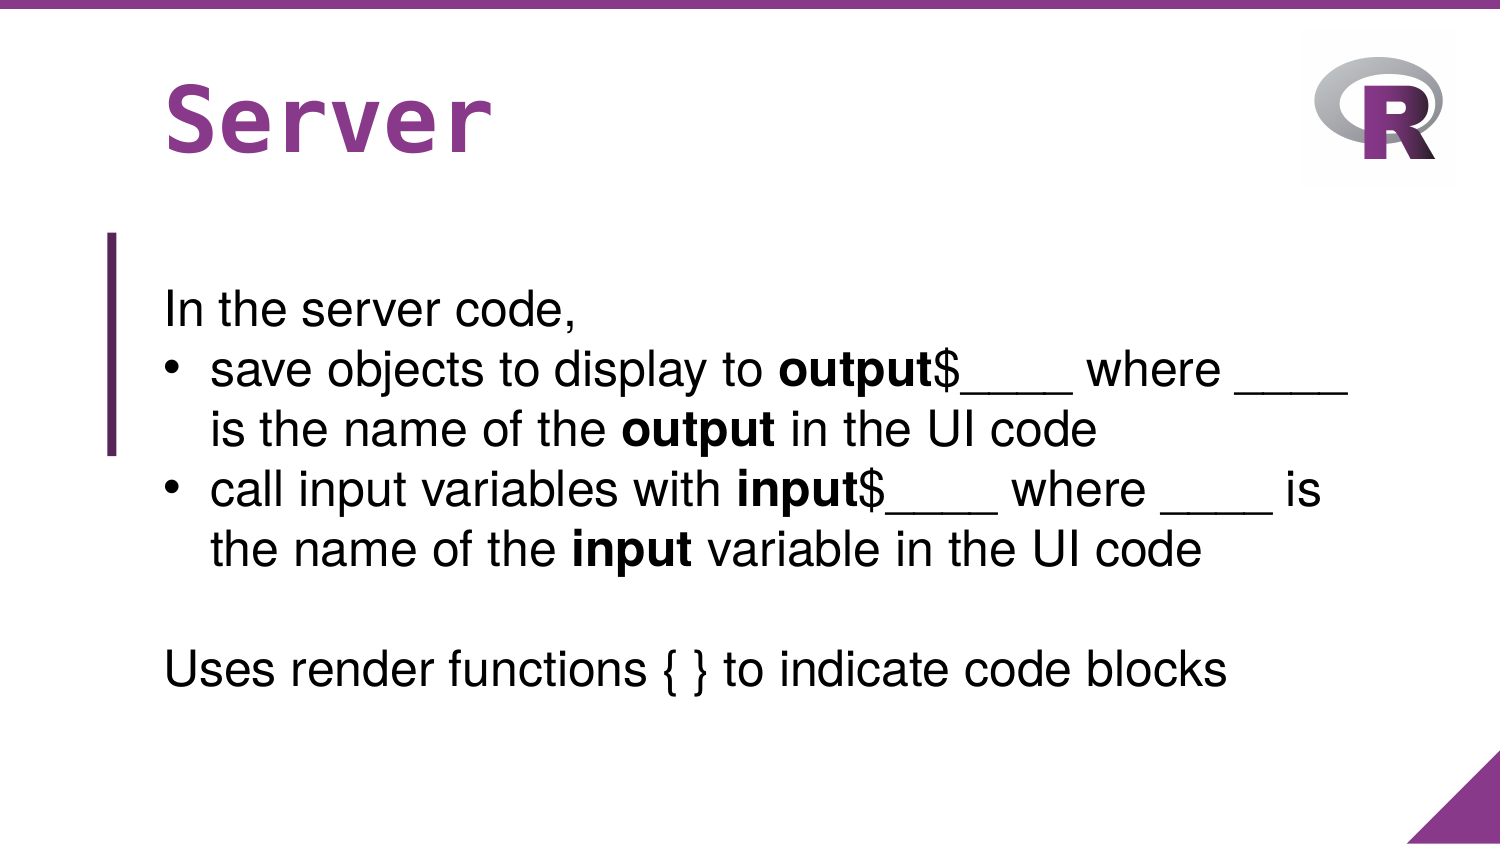

# Server
In the server code,
save objects to display to output$____ where ____ is the name of the output in the UI code
call input variables with input$____ where ____ is the name of the input variable in the UI code

Uses render functions { } to indicate code blocks